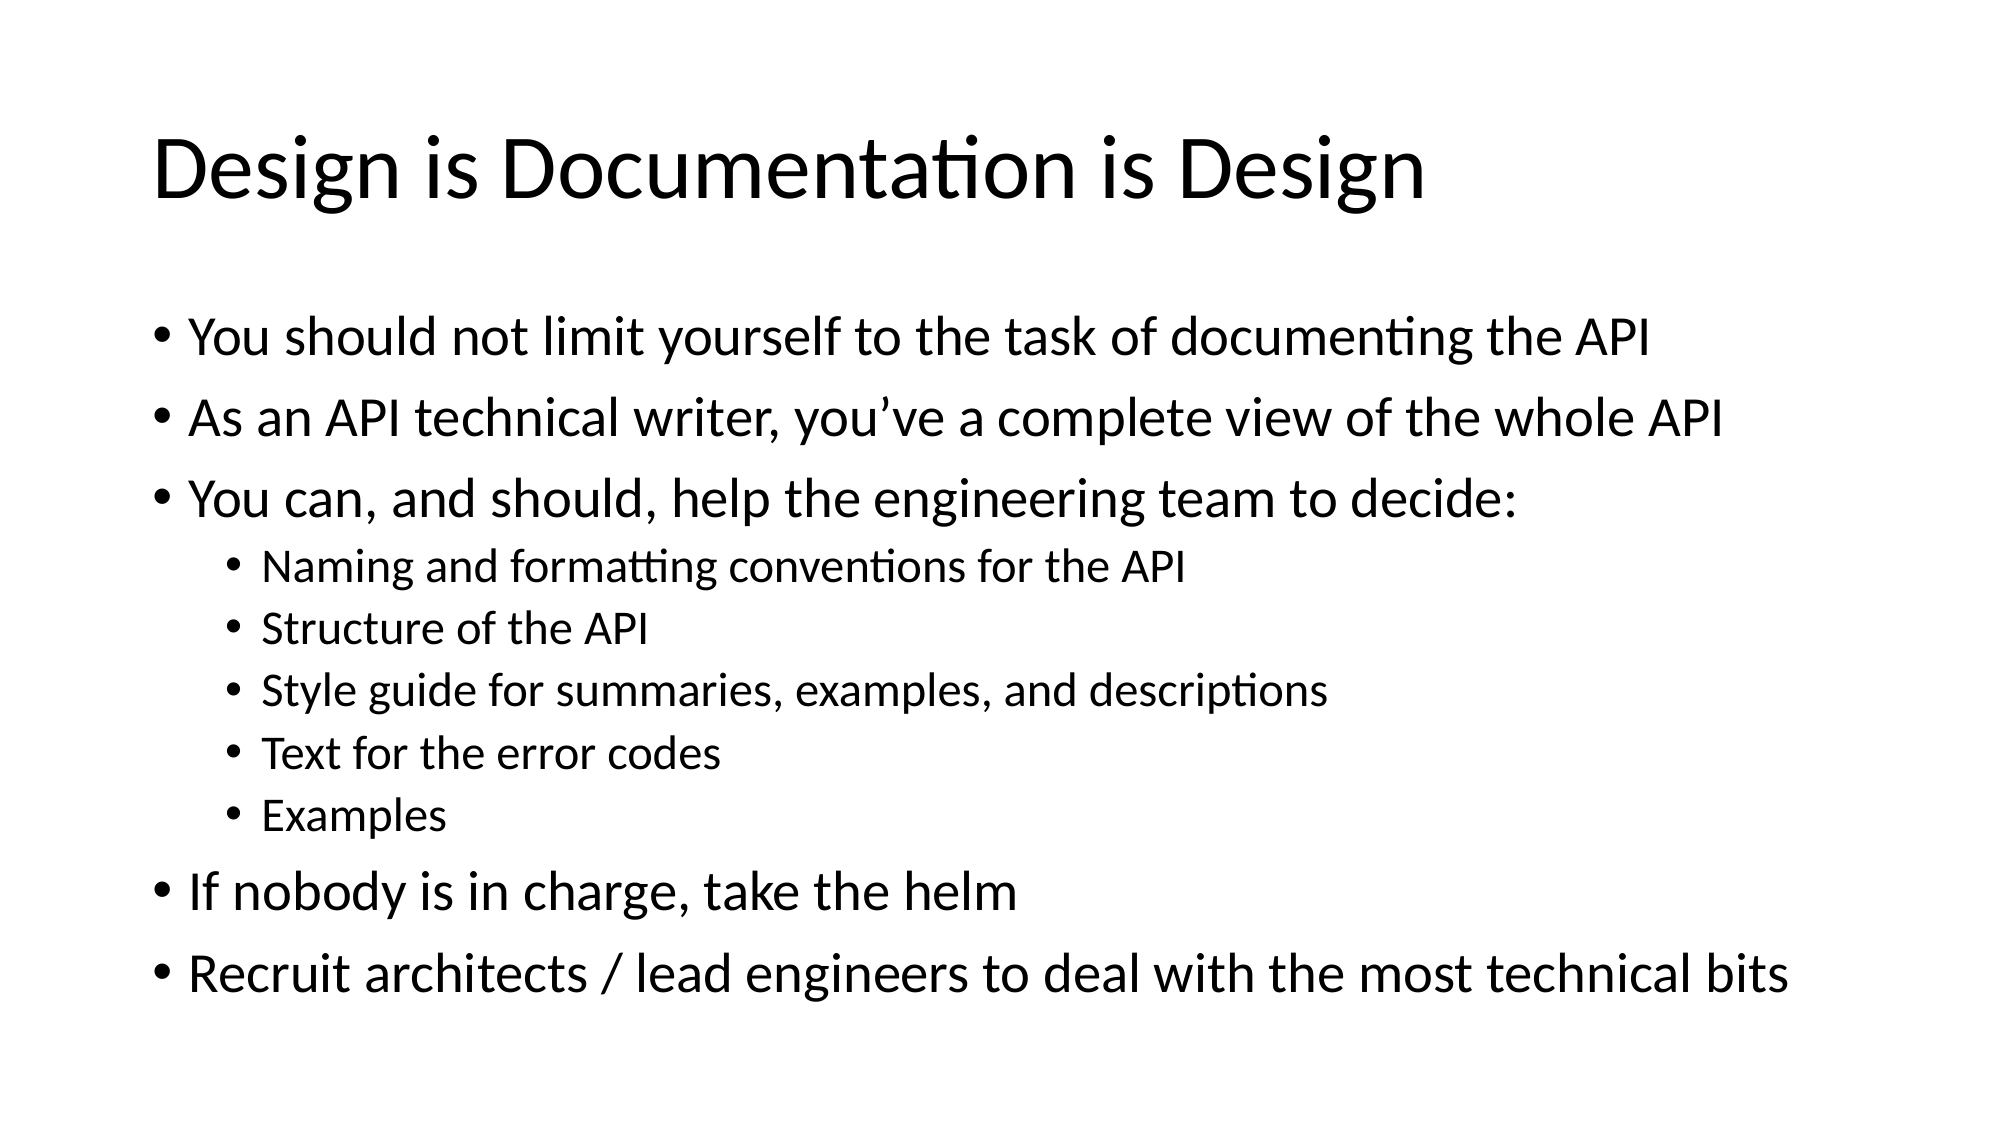

# Design is Documentation is Design
You should not limit yourself to the task of documenting the API
As an API technical writer, you’ve a complete view of the whole API
You can, and should, help the engineering team to decide:
Naming and formatting conventions for the API
Structure of the API
Style guide for summaries, examples, and descriptions
Text for the error codes
Examples
If nobody is in charge, take the helm
Recruit architects / lead engineers to deal with the most technical bits